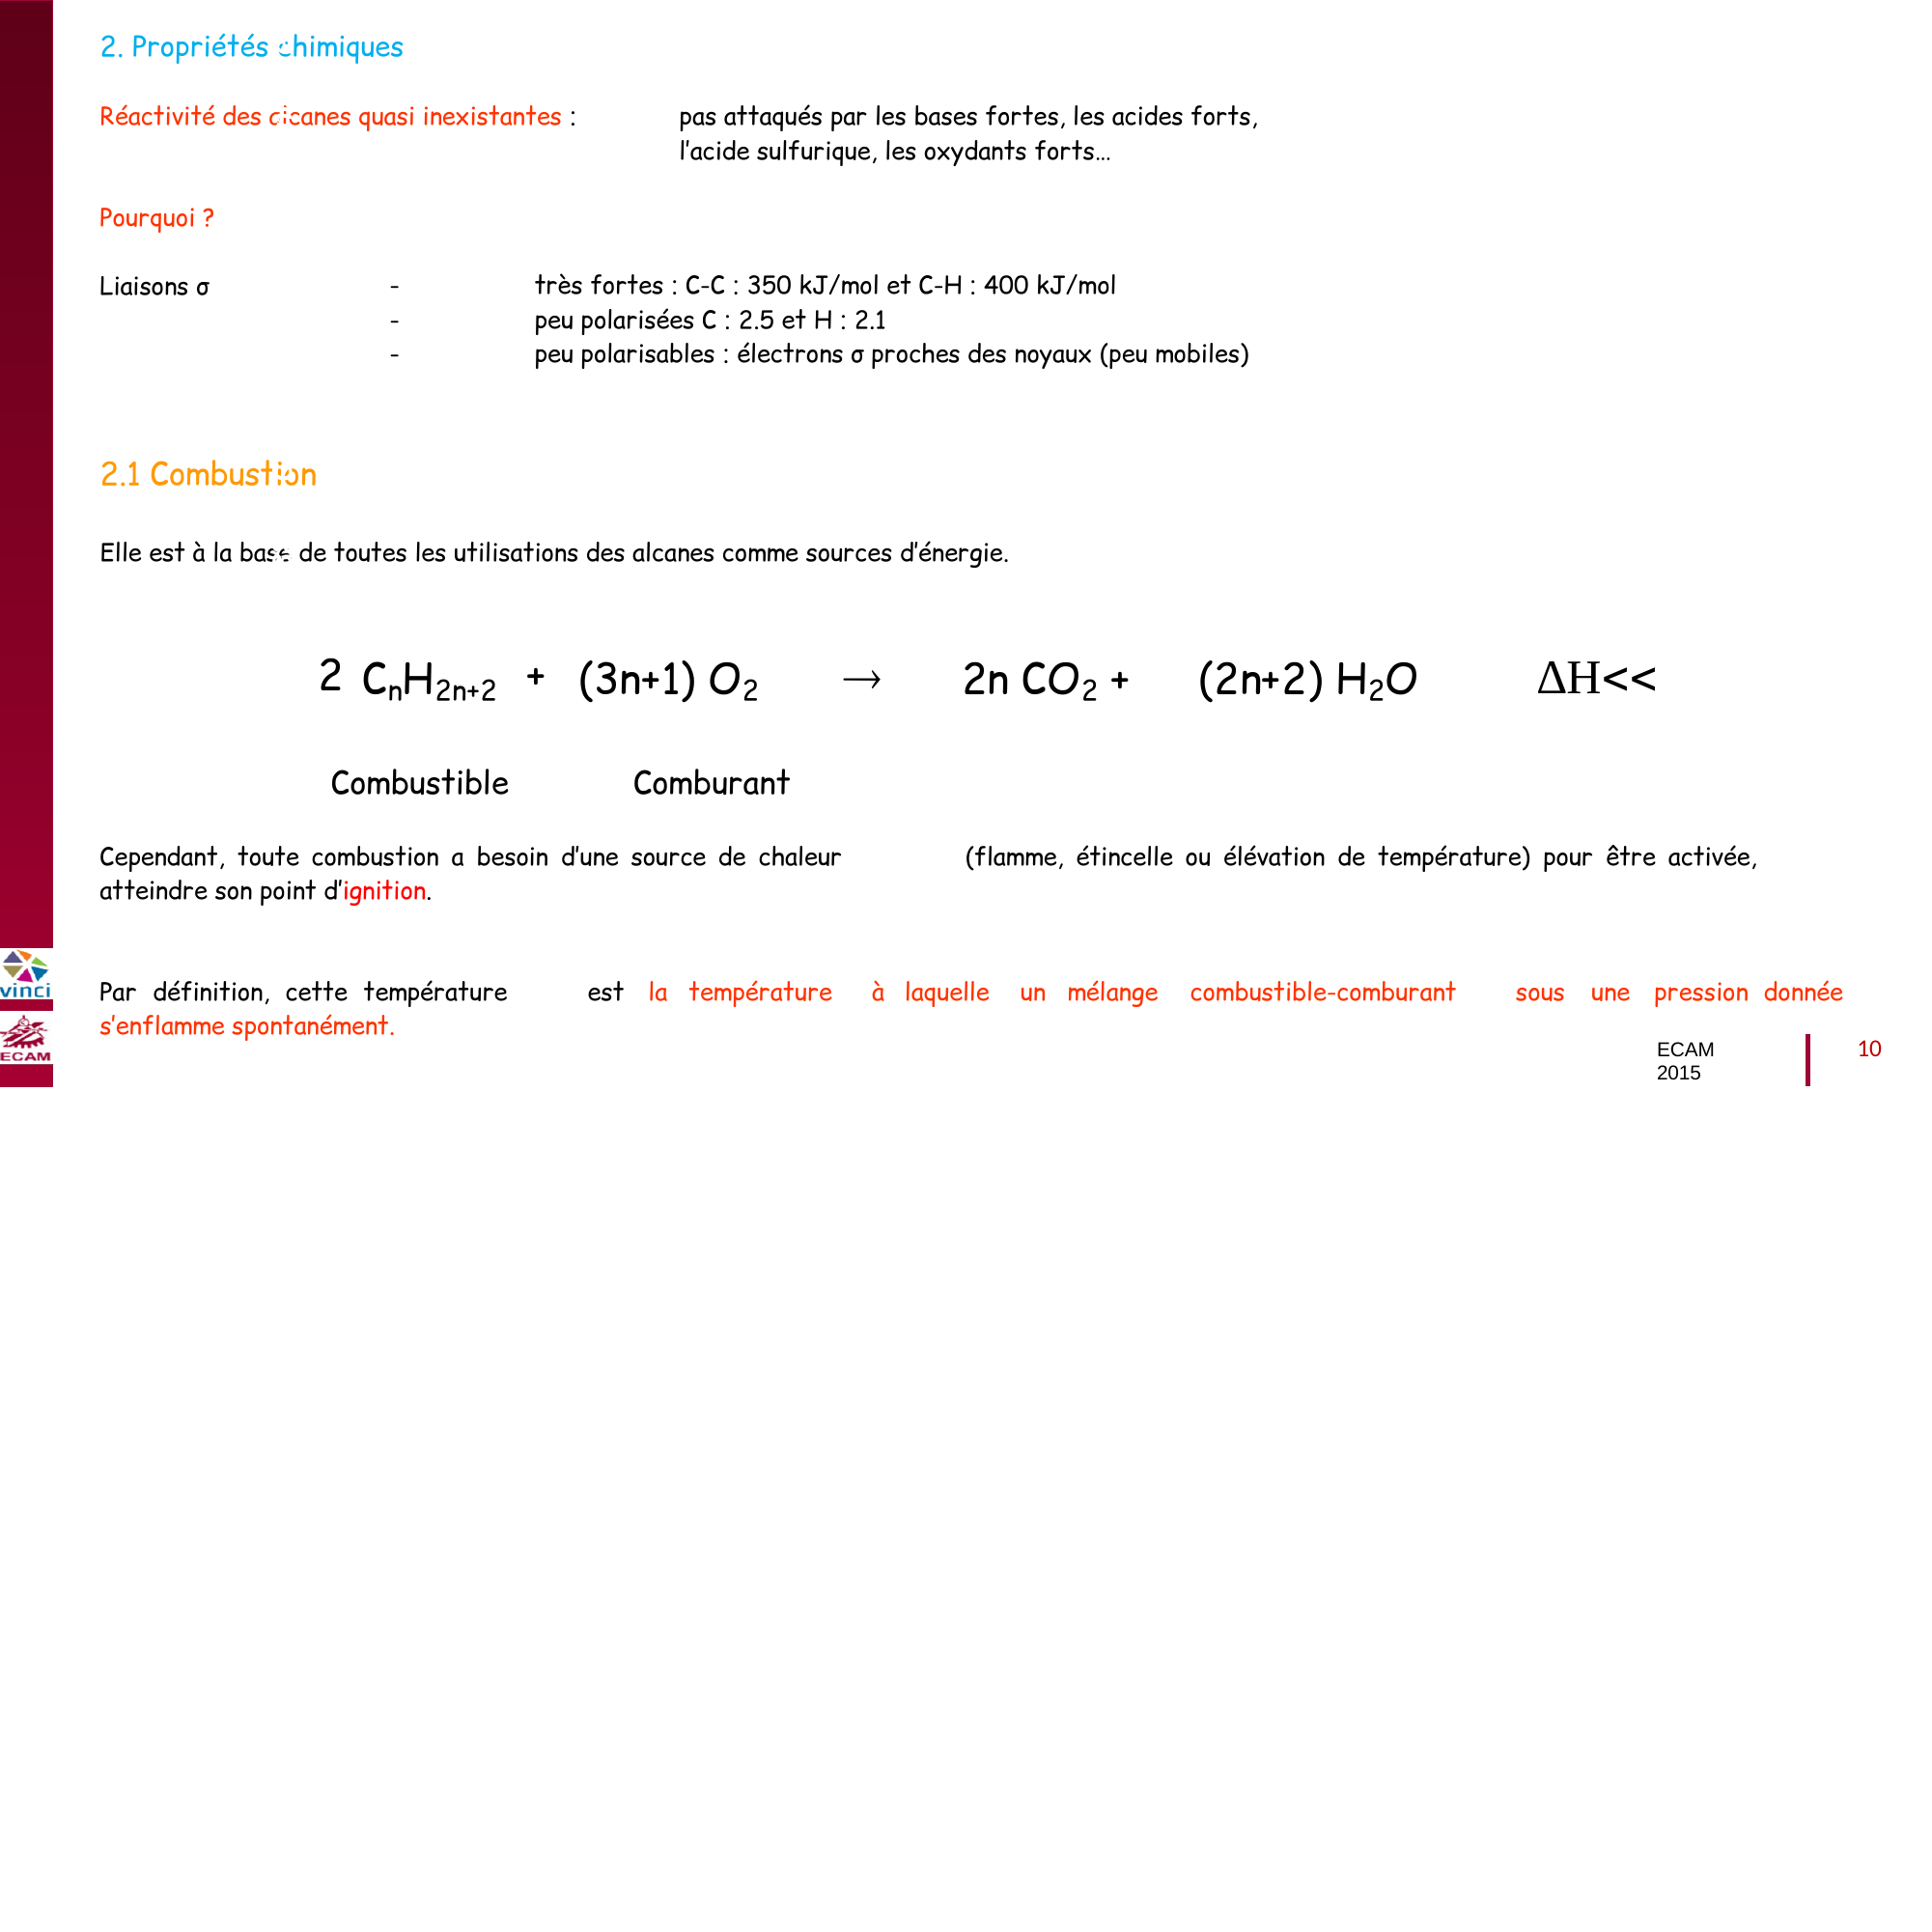

2. Propriétés chimiques
Réactivité des alcanes quasi inexistantes :
pas attaqués par les bases fortes, les acides forts,
l’acide sulfurique, les oxydants forts…
Pourquoi ?
Liaisons σ
-
-
-
très fortes : C-C : 350 kJ/mol et C-H : 400 kJ/mol
peu polarisées C : 2.5 et H : 2.1
peu polarisables : électrons σ proches des noyaux (peu mobiles)
B2040-Chimie du vivant et environnement
2.1 Combustion
Elle est à la base de toutes les utilisations des alcanes comme sources d’énergie.
→
∆H<<
2
CnH2n+2
+
(3n+1) O2
2n CO2 +
(2n+2) H2O
Combustible
Comburant
Cependant, toute combustion a besoin d’une source de chaleur
atteindre son point d’ignition.
(flamme, étincelle ou élévation de température) pour être activée,

Par  définition,  cette  température
s’enflamme spontanément.
est
la
température
à
laquelle
un
mélange
combustible-comburant
sous
une
pression  donnée

10
ECAM 2015